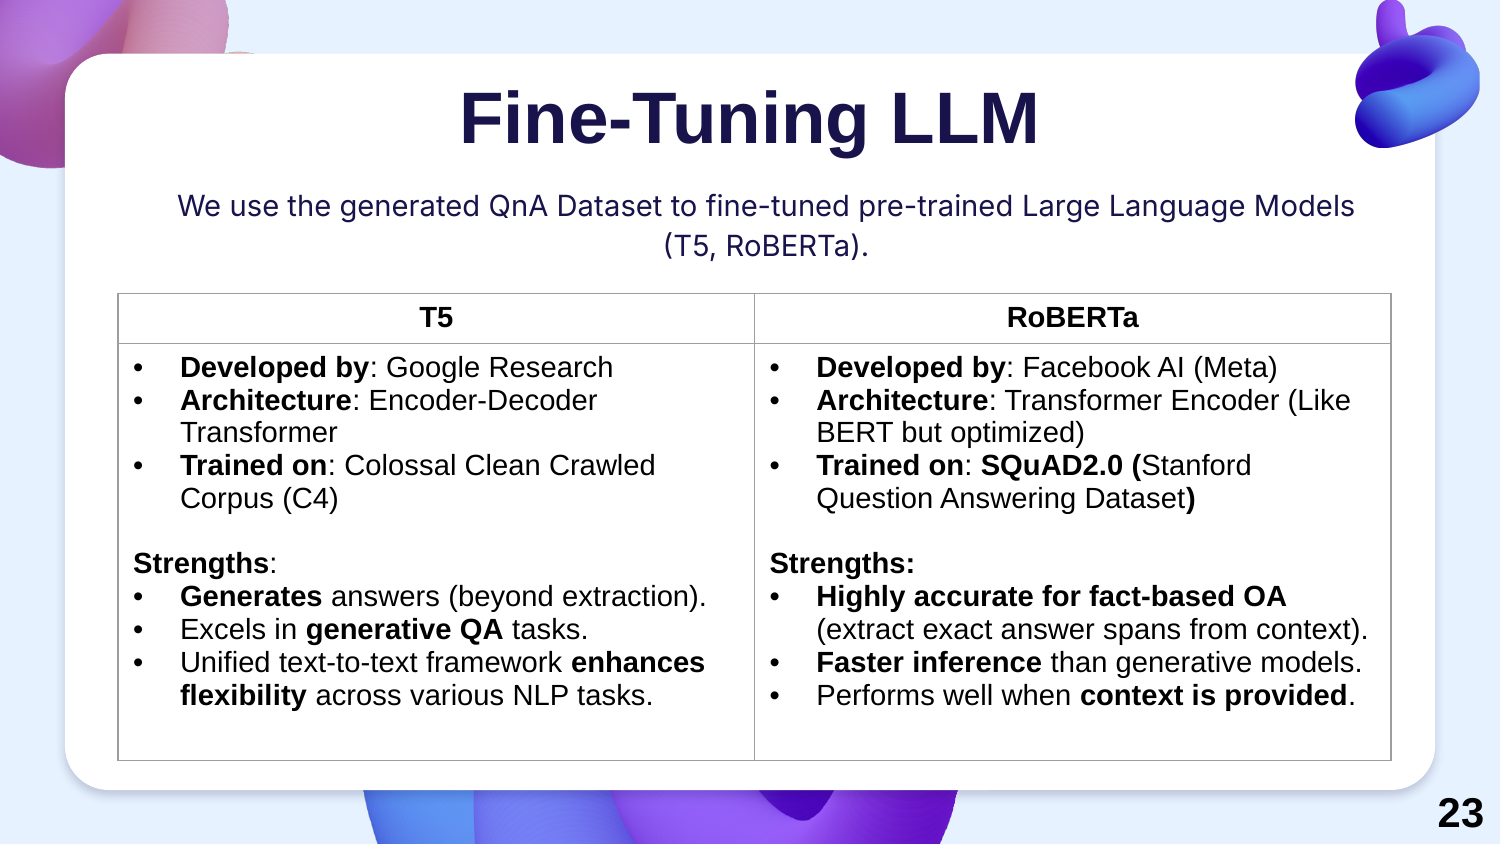

# Fine-Tuning LLM
We use the generated QnA Dataset to fine-tuned pre-trained Large Language Models (T5, RoBERTa).
| T5 | RoBERTa |
| --- | --- |
| Developed by: Google Research Architecture: Encoder-Decoder Transformer Trained on: Colossal Clean Crawled Corpus (C4) Strengths: Generates answers (beyond extraction). Excels in generative QA tasks. Unified text-to-text framework enhances flexibility across various NLP tasks. | Developed by: Facebook AI (Meta) Architecture: Transformer Encoder (Like BERT but optimized) Trained on: SQuAD2.0 (Stanford Question Answering Dataset) Strengths: Highly accurate for fact-based OA (extract exact answer spans from context). Faster inference than generative models. Performs well when context is provided. |
23